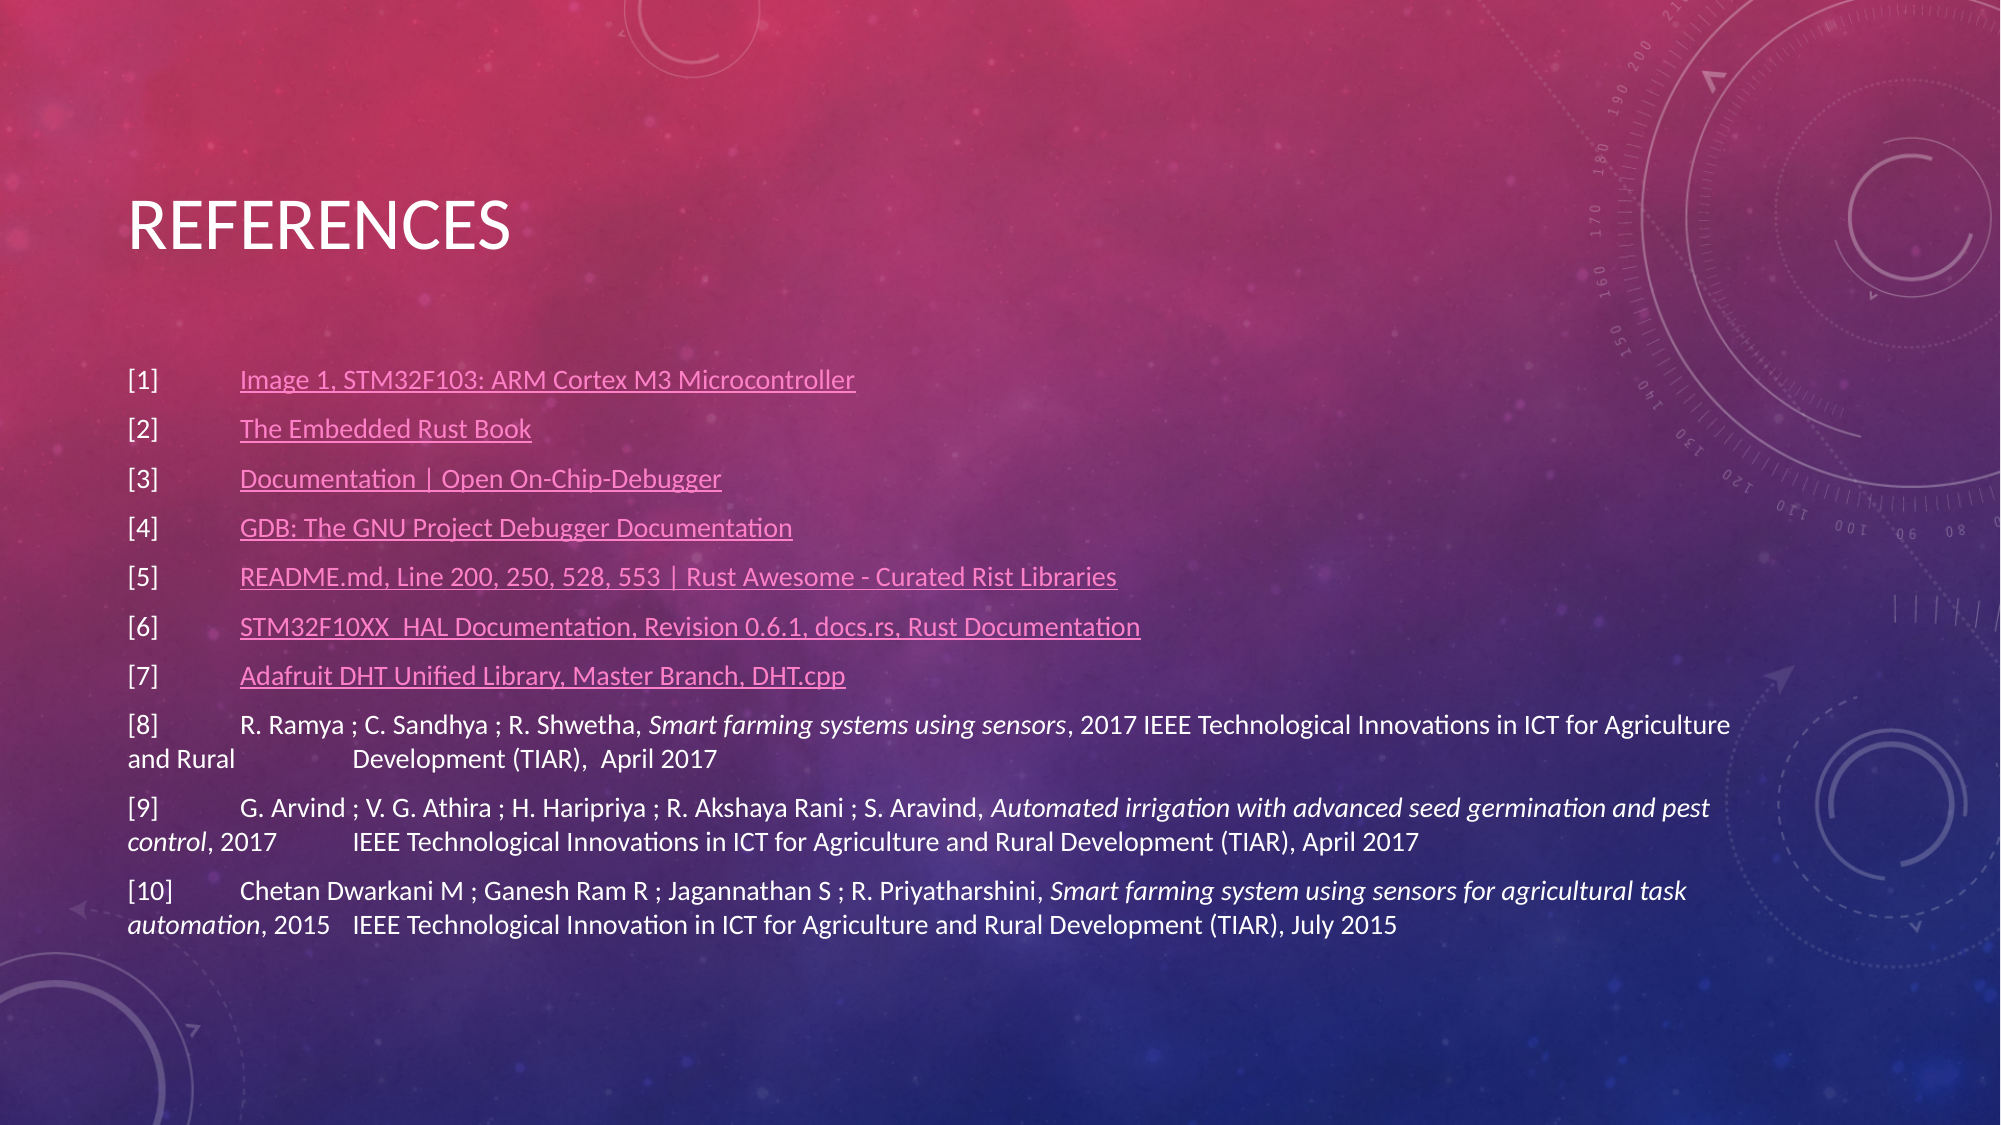

# references
[1]	Image 1, STM32F103: ARM Cortex M3 Microcontroller
[2]	The Embedded Rust Book
[3]	Documentation | Open On-Chip-Debugger
[4]	GDB: The GNU Project Debugger Documentation
[5]	README.md, Line 200, 250, 528, 553 | Rust Awesome - Curated Rist Libraries
[6]	STM32F10XX_HAL Documentation, Revision 0.6.1, docs.rs, Rust Documentation
[7]	Adafruit DHT Unified Library, Master Branch, DHT.cpp
[8]	R. Ramya ; C. Sandhya ; R. Shwetha, Smart farming systems using sensors, 2017 IEEE Technological Innovations in ICT for Agriculture and Rural 	Development (TIAR),  April 2017
[9]	G. Arvind ; V. G. Athira ; H. Haripriya ; R. Akshaya Rani ; S. Aravind, Automated irrigation with advanced seed germination and pest control, 2017 	IEEE Technological Innovations in ICT for Agriculture and Rural Development (TIAR), April 2017
[10]	Chetan Dwarkani M ; Ganesh Ram R ; Jagannathan S ; R. Priyatharshini, Smart farming system using sensors for agricultural task automation, 2015 	IEEE Technological Innovation in ICT for Agriculture and Rural Development (TIAR), July 2015